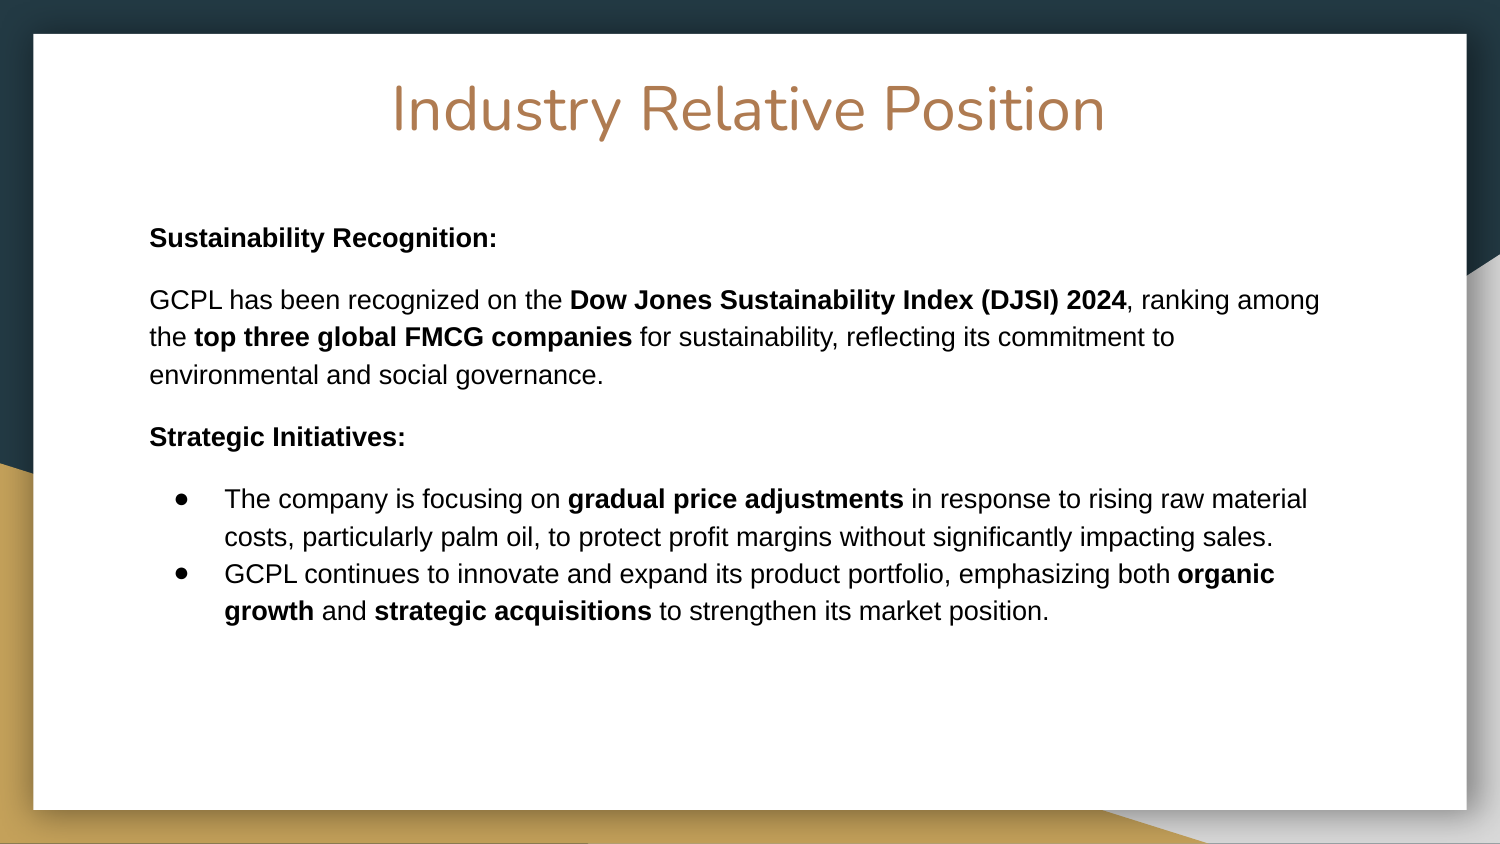

# Industry Relative Position
Sustainability Recognition:
GCPL has been recognized on the Dow Jones Sustainability Index (DJSI) 2024, ranking among the top three global FMCG companies for sustainability, reflecting its commitment to environmental and social governance.
Strategic Initiatives:
The company is focusing on gradual price adjustments in response to rising raw material costs, particularly palm oil, to protect profit margins without significantly impacting sales.
GCPL continues to innovate and expand its product portfolio, emphasizing both organic growth and strategic acquisitions to strengthen its market position.